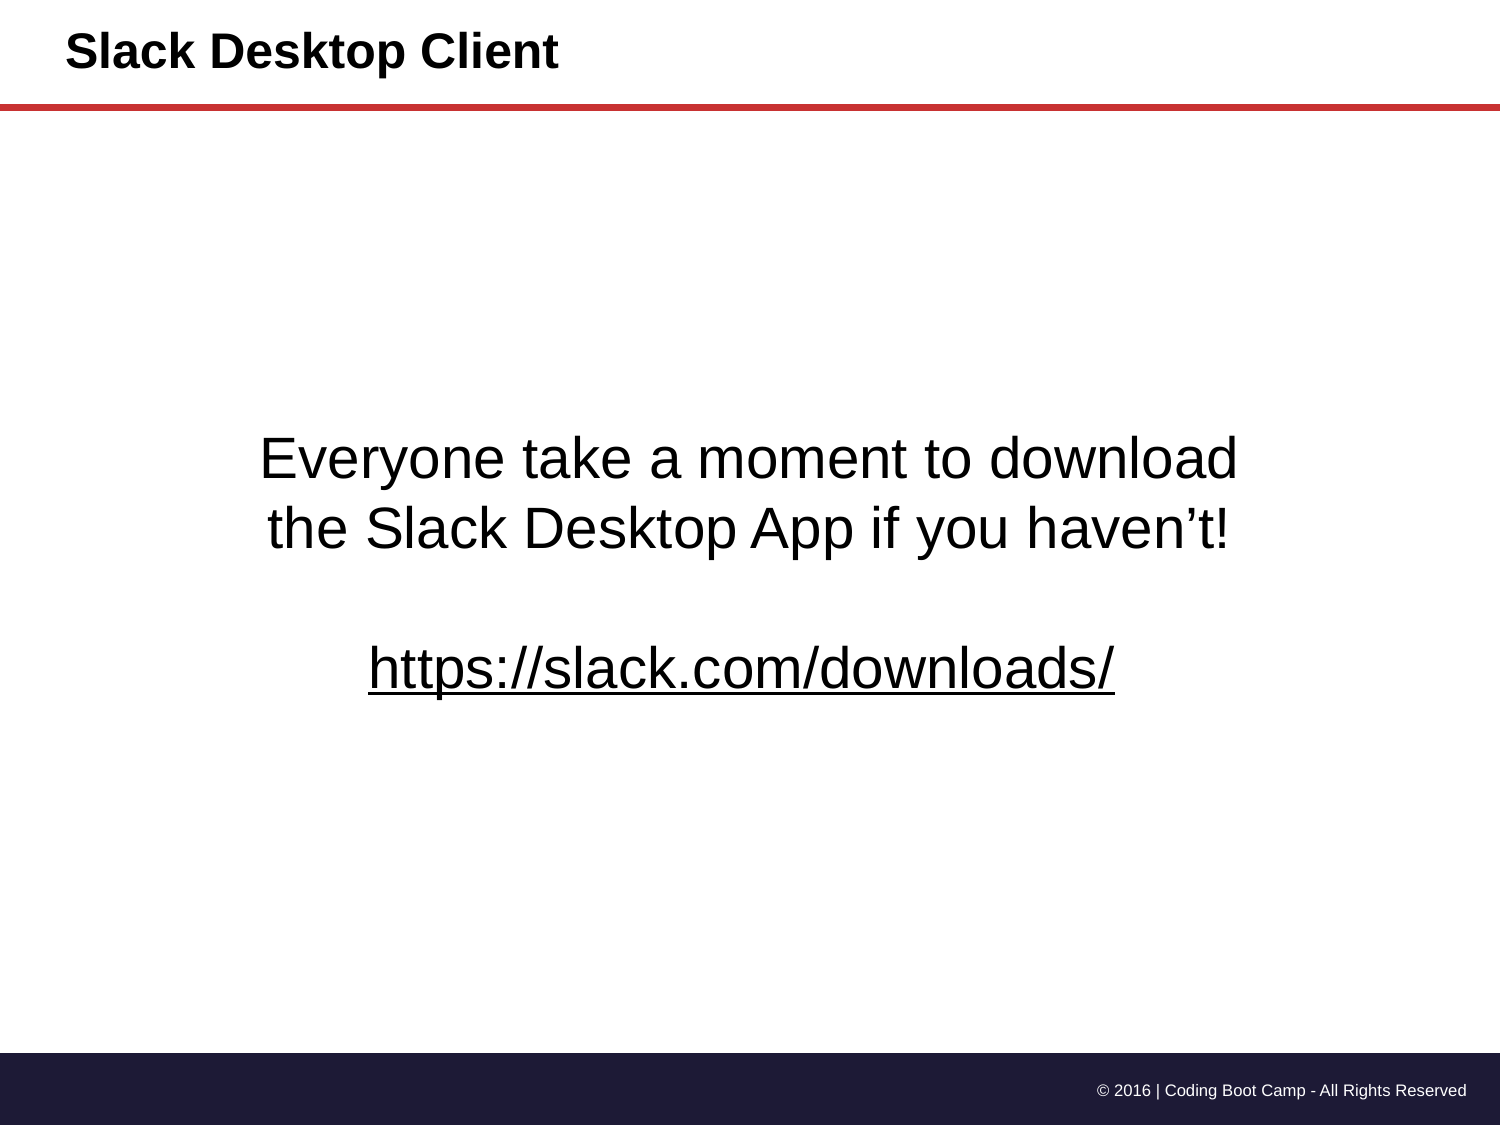

# Slack Desktop Client
Everyone take a moment to download the Slack Desktop App if you haven’t!

https://slack.com/downloads/